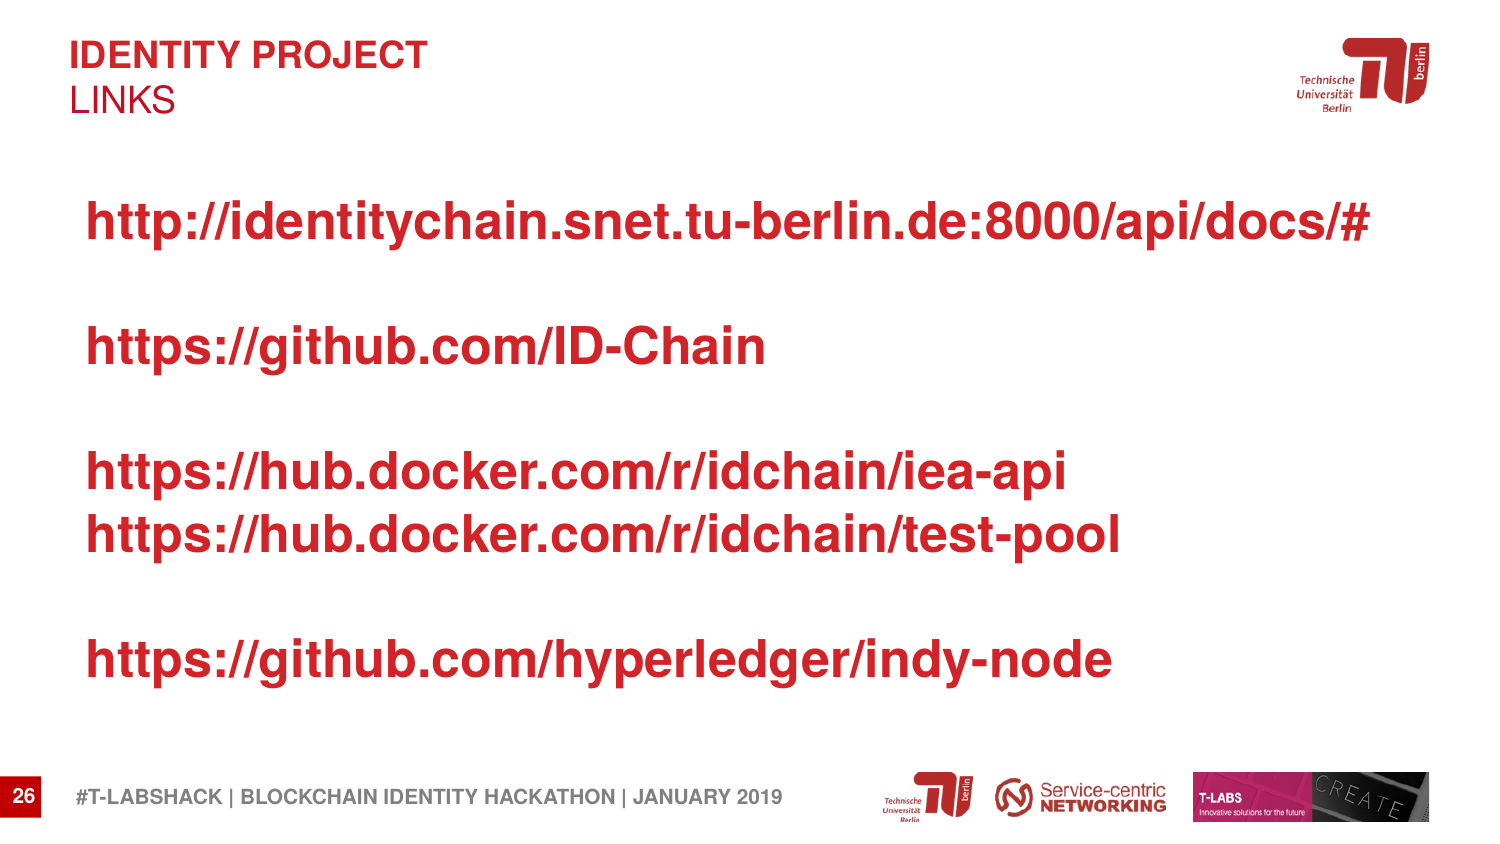

IDENTITY PROJECT
Links
http://identitychain.snet.tu-berlin.de:8000/api/docs/#

https://github.com/ID-Chain

https://hub.docker.com/r/idchain/iea-api
https://hub.docker.com/r/idchain/test-pool

https://github.com/hyperledger/indy-node